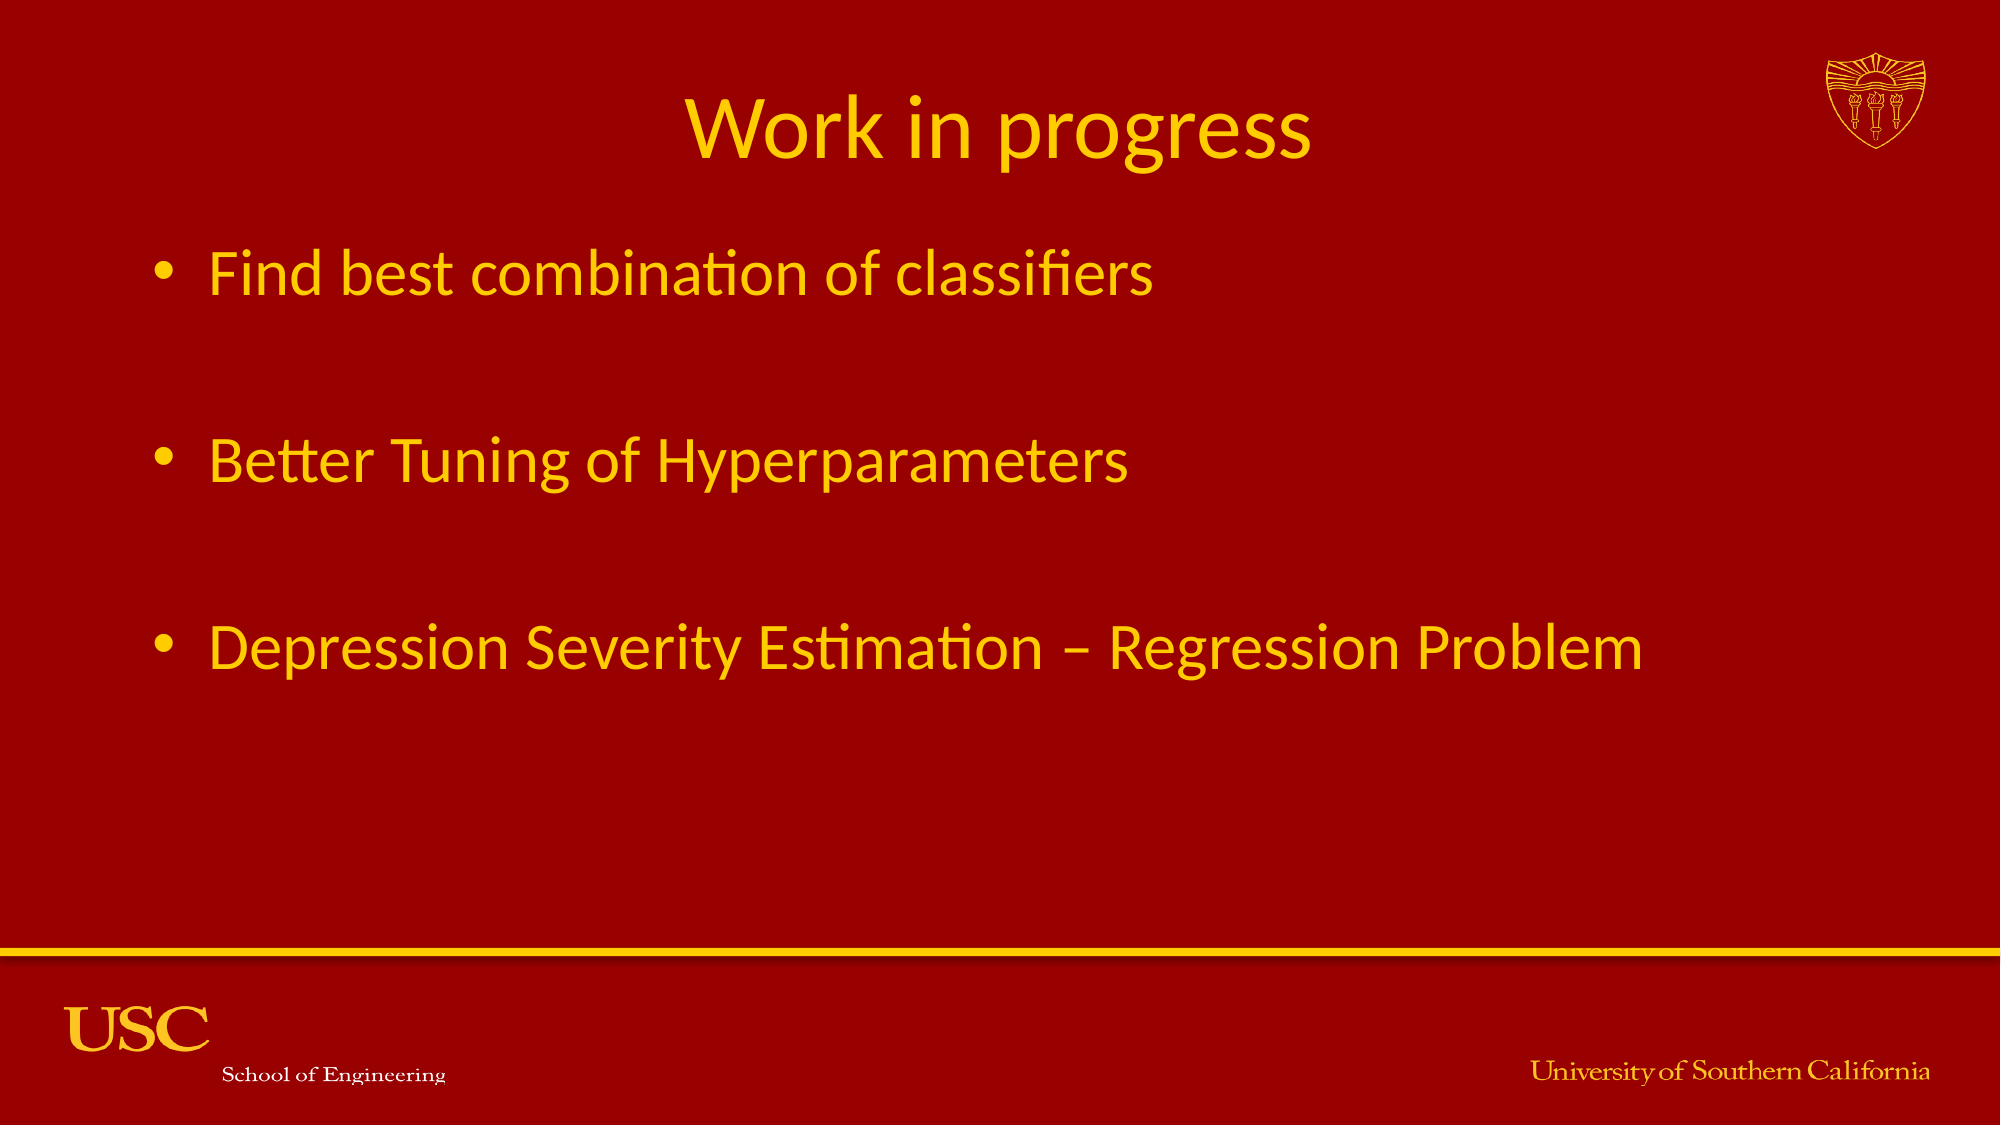

# Work in progress
Find best combination of classifiers

Better Tuning of Hyperparameters

Depression Severity Estimation – Regression Problem